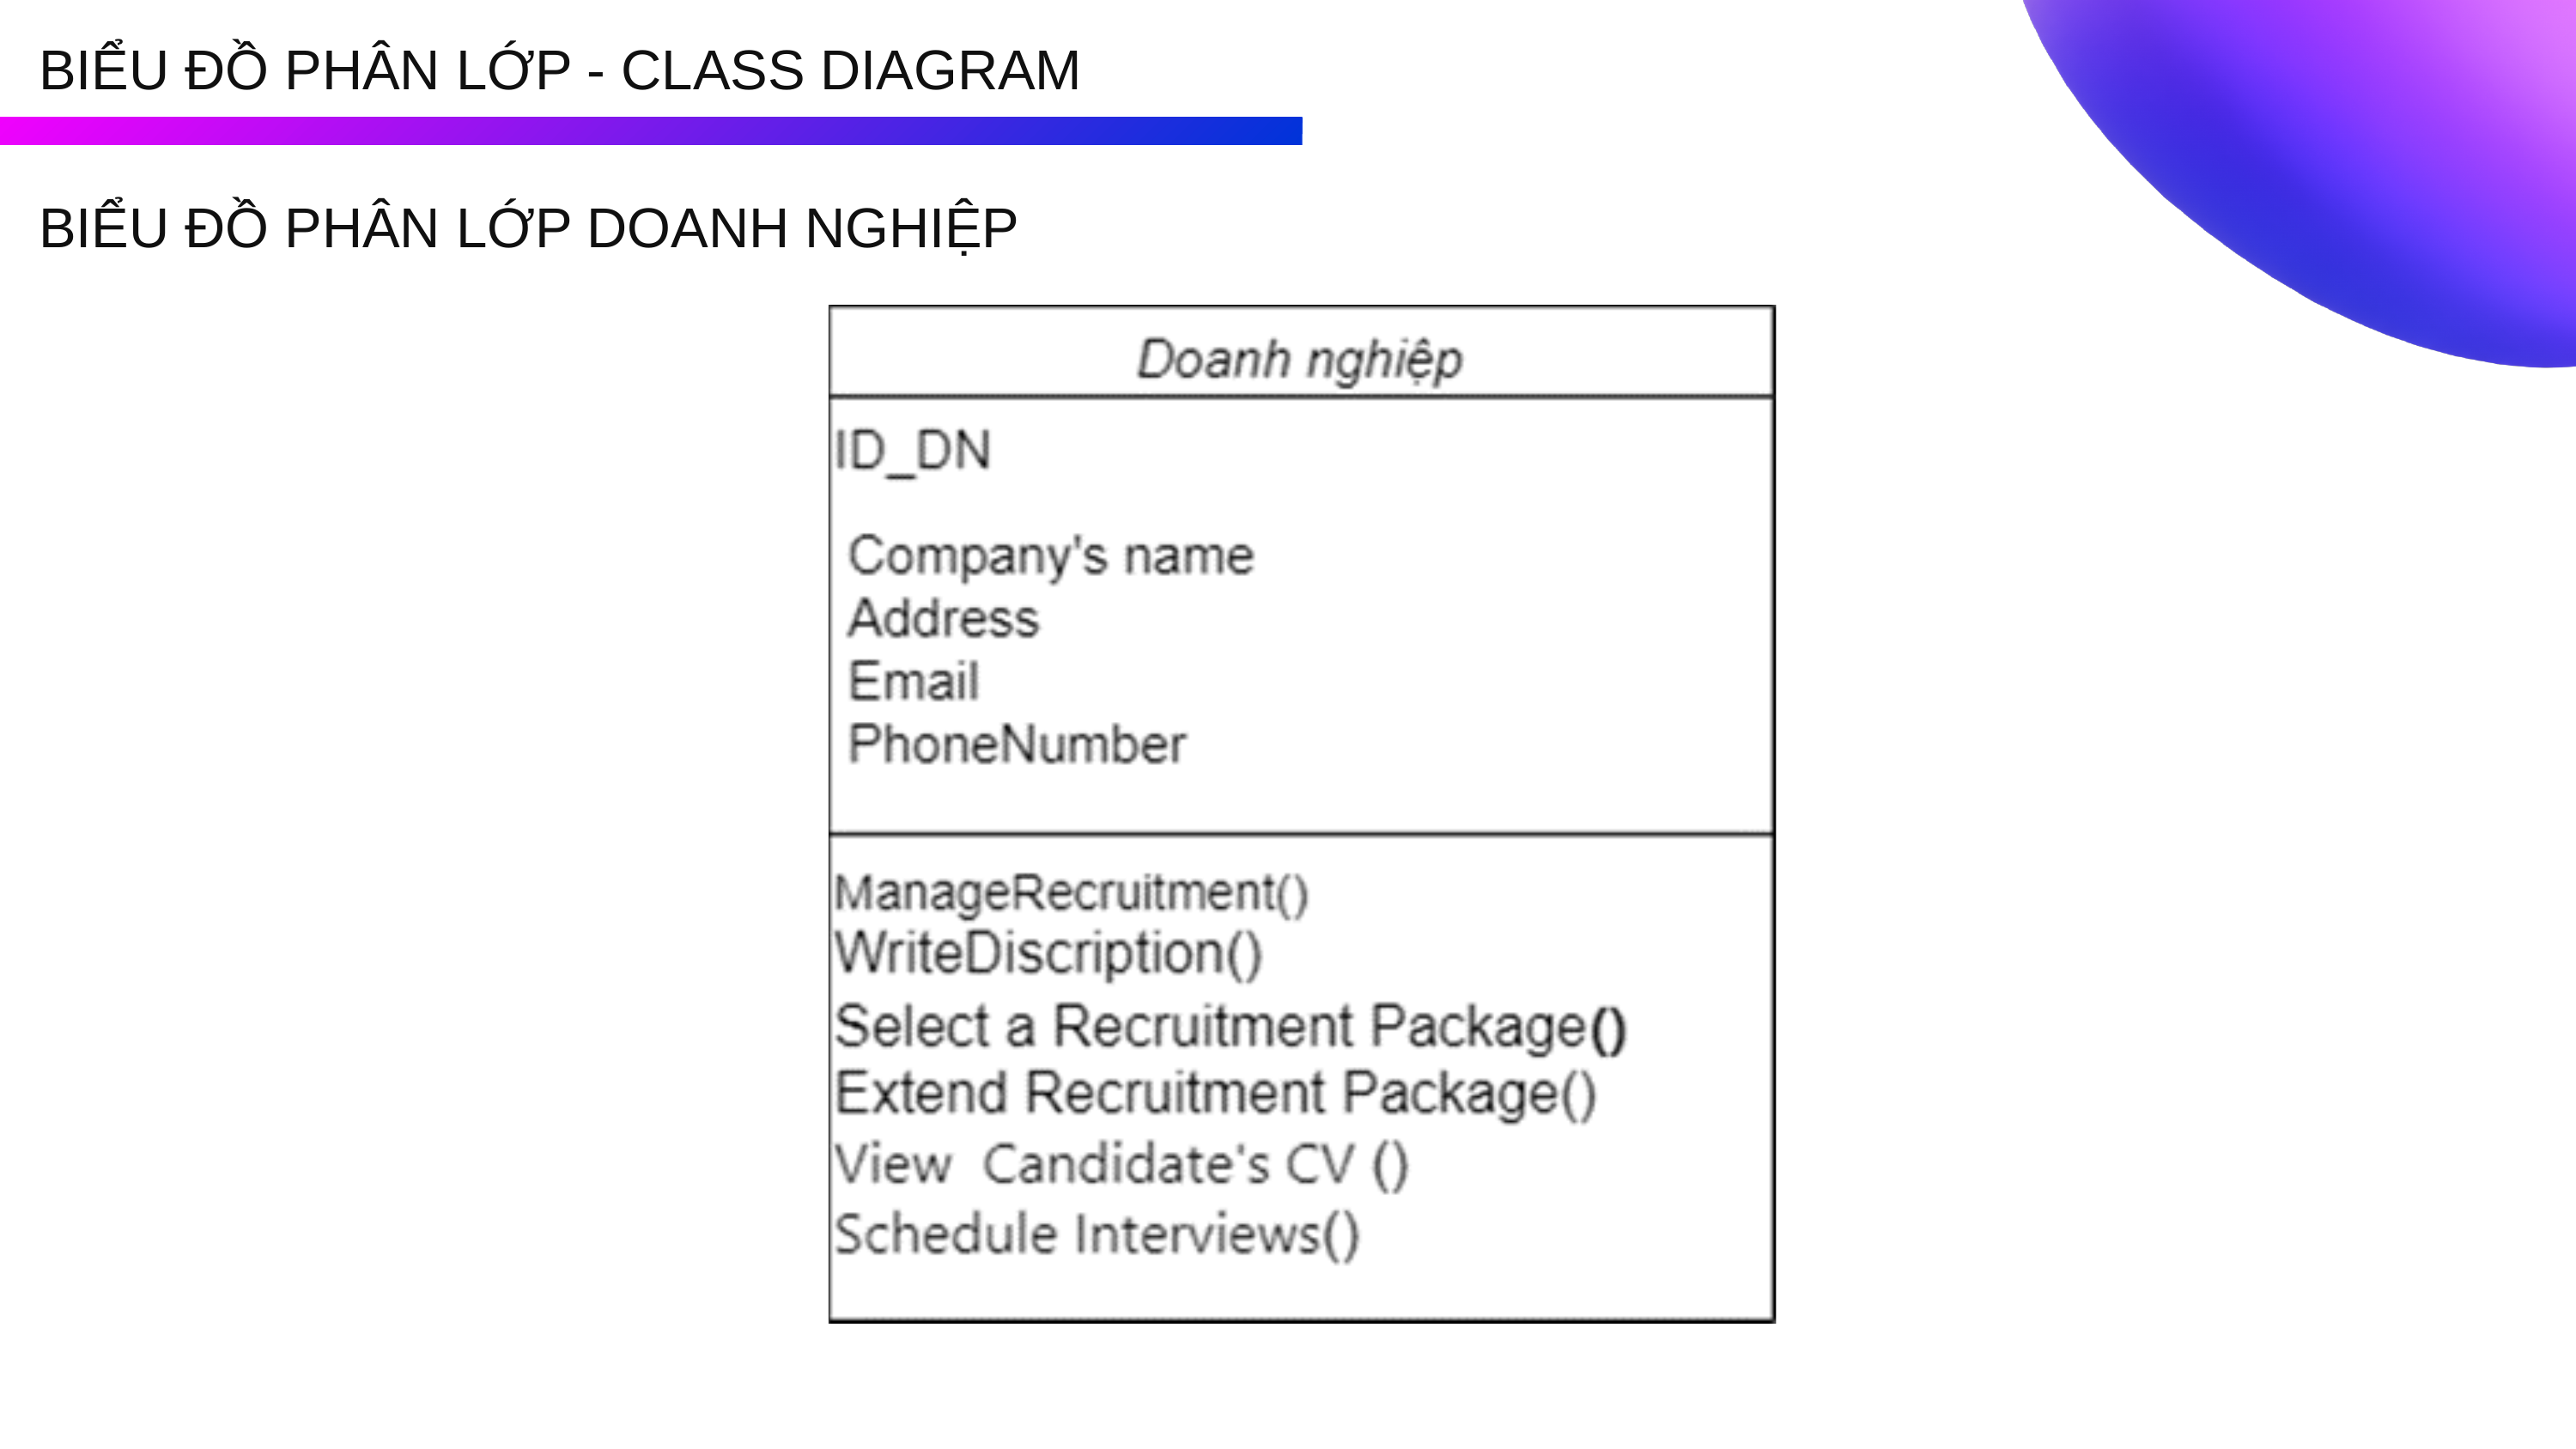

BIỂU ĐỒ PHÂN LỚP - CLASS DIAGRAM

BIỂU ĐỒ PHÂN LỚP DOANH NGHIỆP